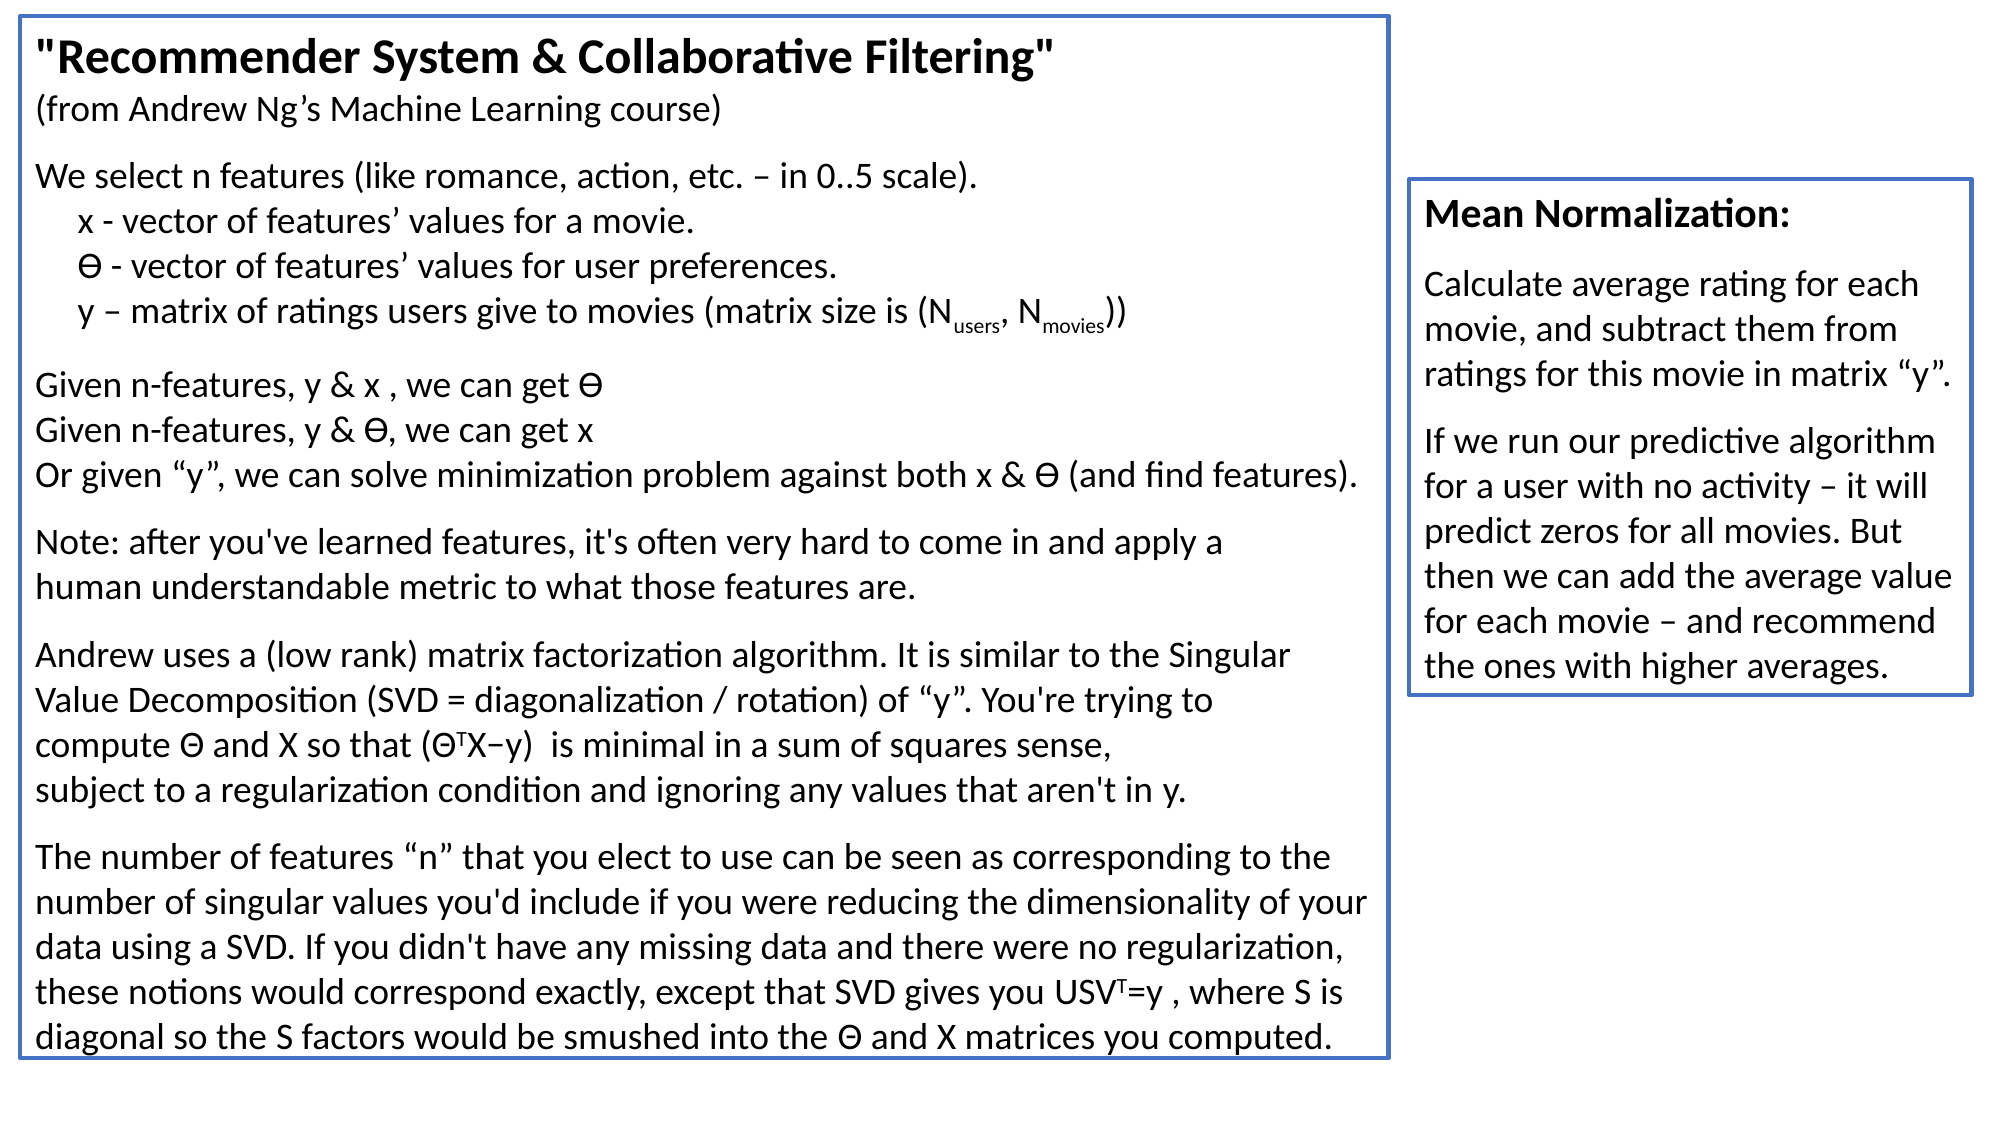

"Recommender System & Collaborative Filtering"
(from Andrew Ng’s Machine Learning course)

We select n features (like romance, action, etc. – in 0..5 scale).
     x - vector of features’ values for a movie.
     ϴ - vector of features’ values for user preferences.
     y – matrix of ratings users give to movies (matrix size is (Nusers, Nmovies))

Given n-features, y & x , we can get ϴ
Given n-features, y & ϴ, we can get x
Or given “y”, we can solve minimization problem against both x & ϴ (and find features).

Note: after you've learned features, it's often very hard to come in and apply a human understandable metric to what those features are.

Andrew uses a (low rank) matrix factorization algorithm. It is similar to the Singular Value Decomposition (SVD = diagonalization / rotation) of “y”. You're trying to  compute Θ and X so that (ΘTX−y)  is minimal in a sum of squares sense,
subject to a regularization condition and ignoring any values that aren't in y.
The number of features “n” that you elect to use can be seen as corresponding to the number of singular values you'd include if you were reducing the dimensionality of your data using a SVD. If you didn't have any missing data and there were no regularization, these notions would correspond exactly, except that SVD gives you USVT=y , where S is diagonal so the S factors would be smushed into the Θ and X matrices you computed.

Mean Normalization:

Calculate average rating for each movie, and subtract them from ratings for this movie in matrix “y”.

If we run our predictive algorithm for a user with no activity – it will predict zeros for all movies. But then we can add the average value for each movie – and recommend the ones with higher averages.